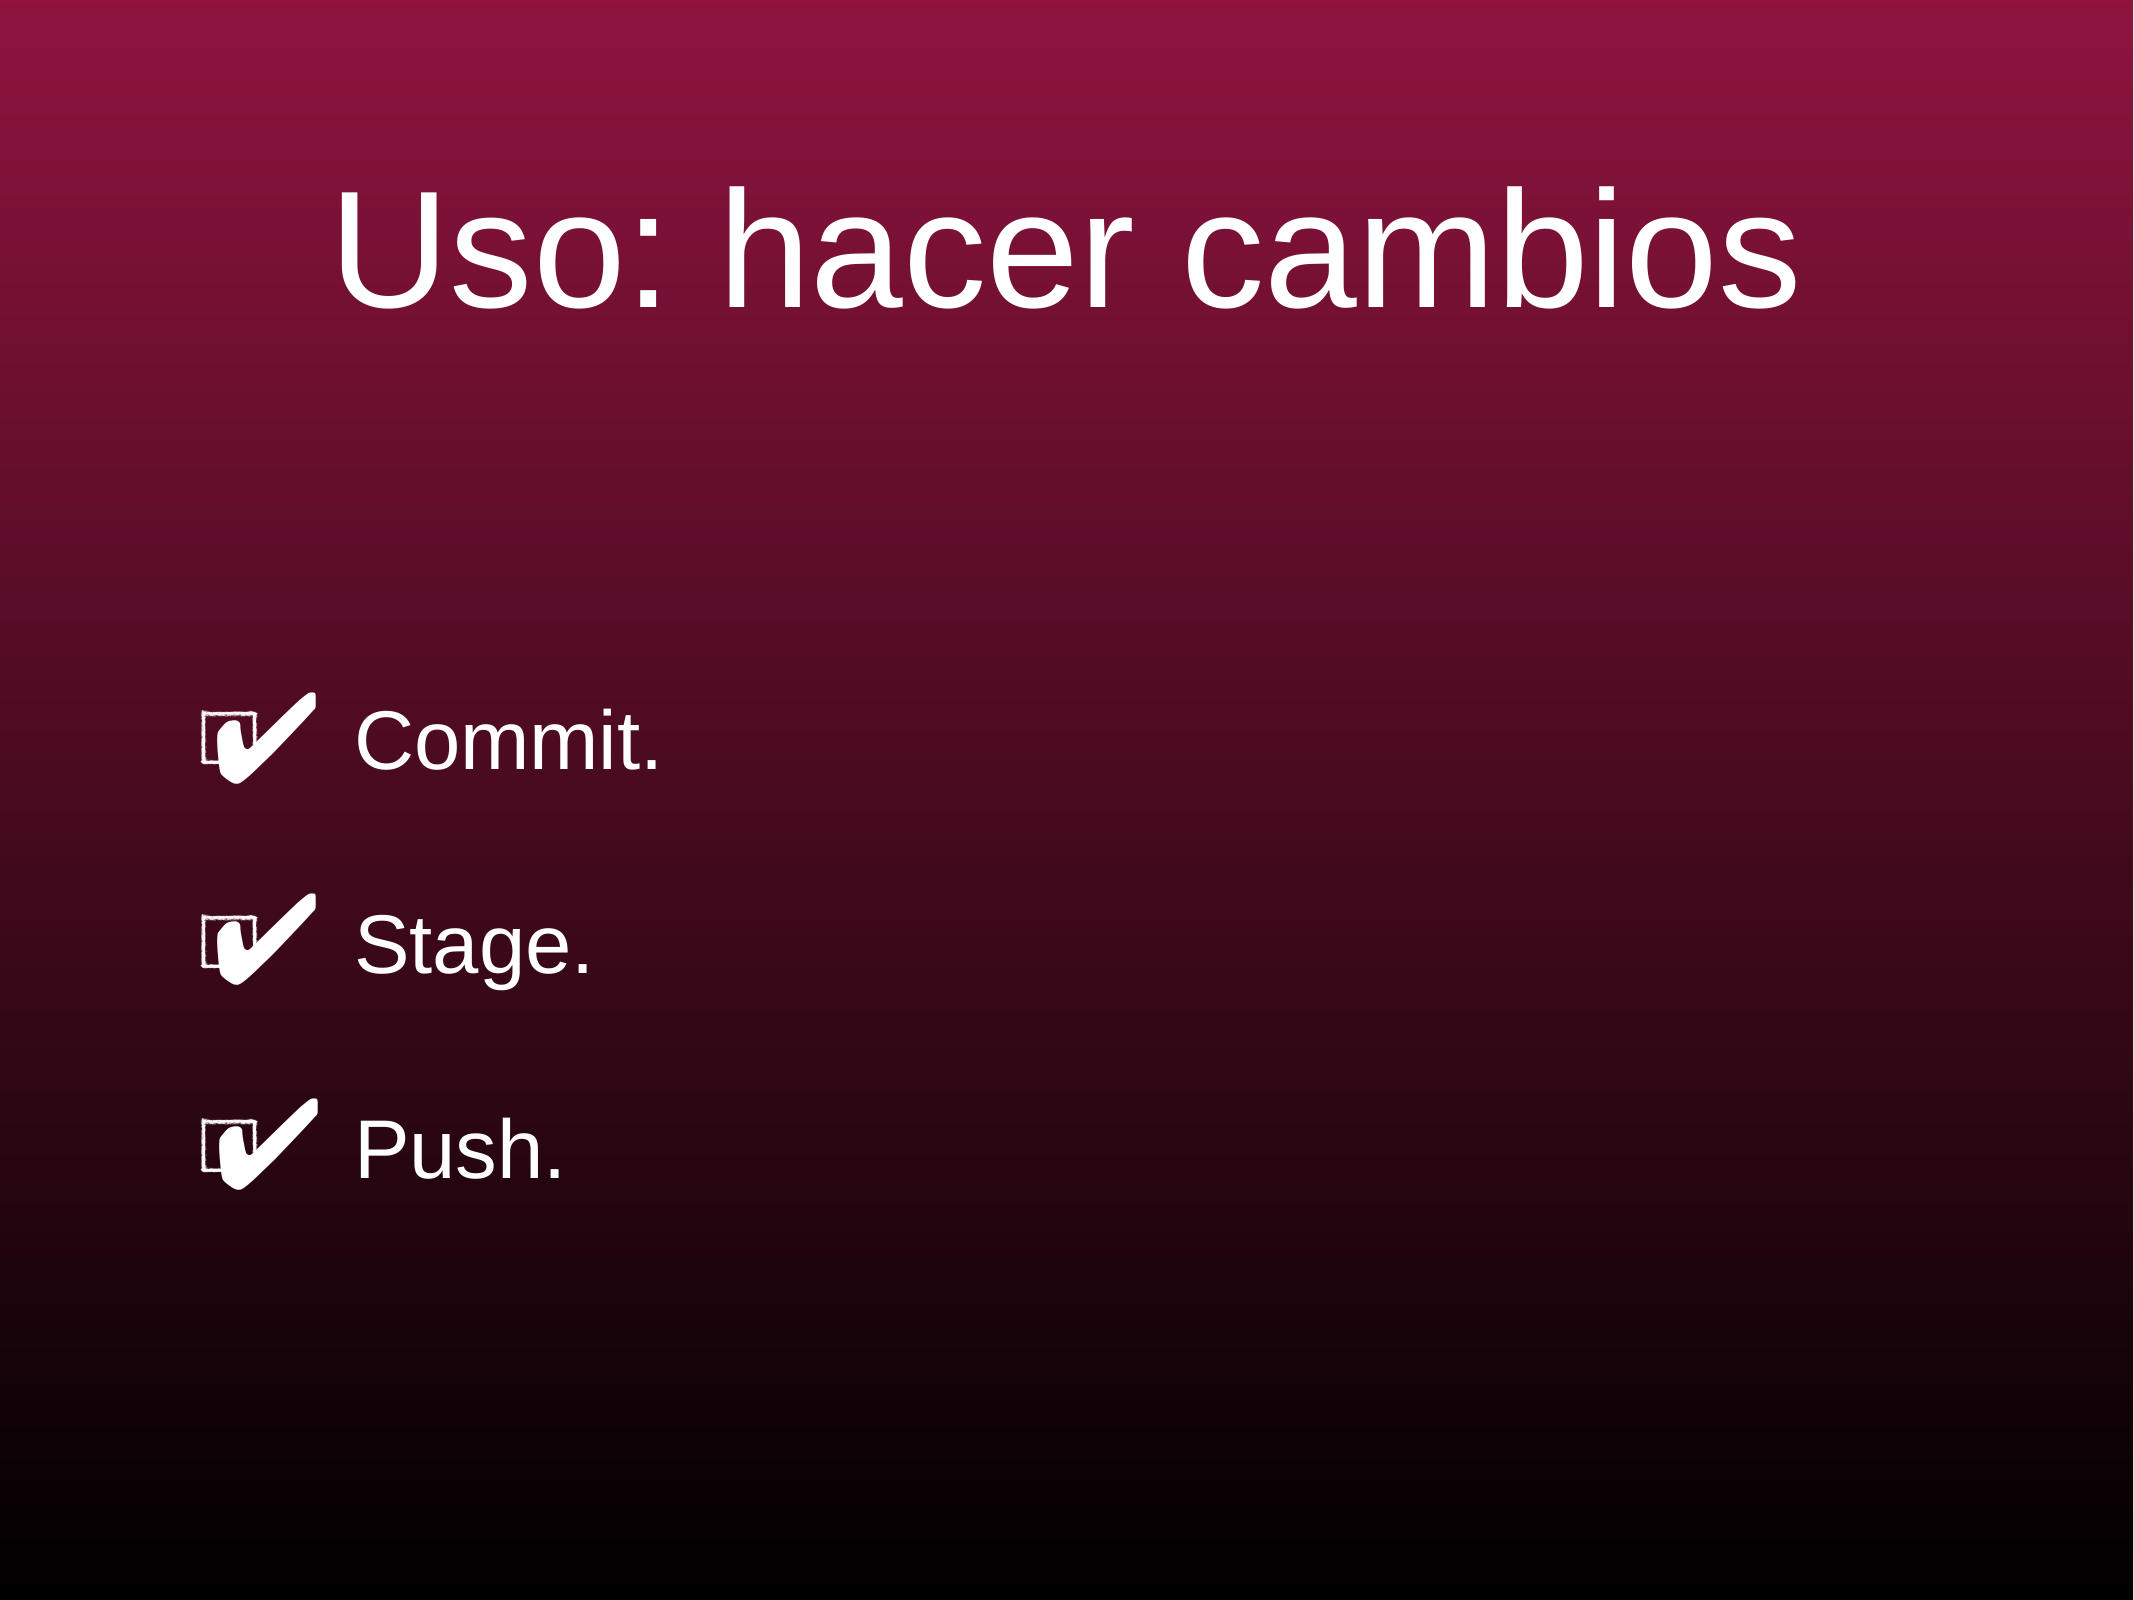

# Uso: hacer cambios
Commit.
Stage.
Push.
✔︎
✔︎
✔︎
30